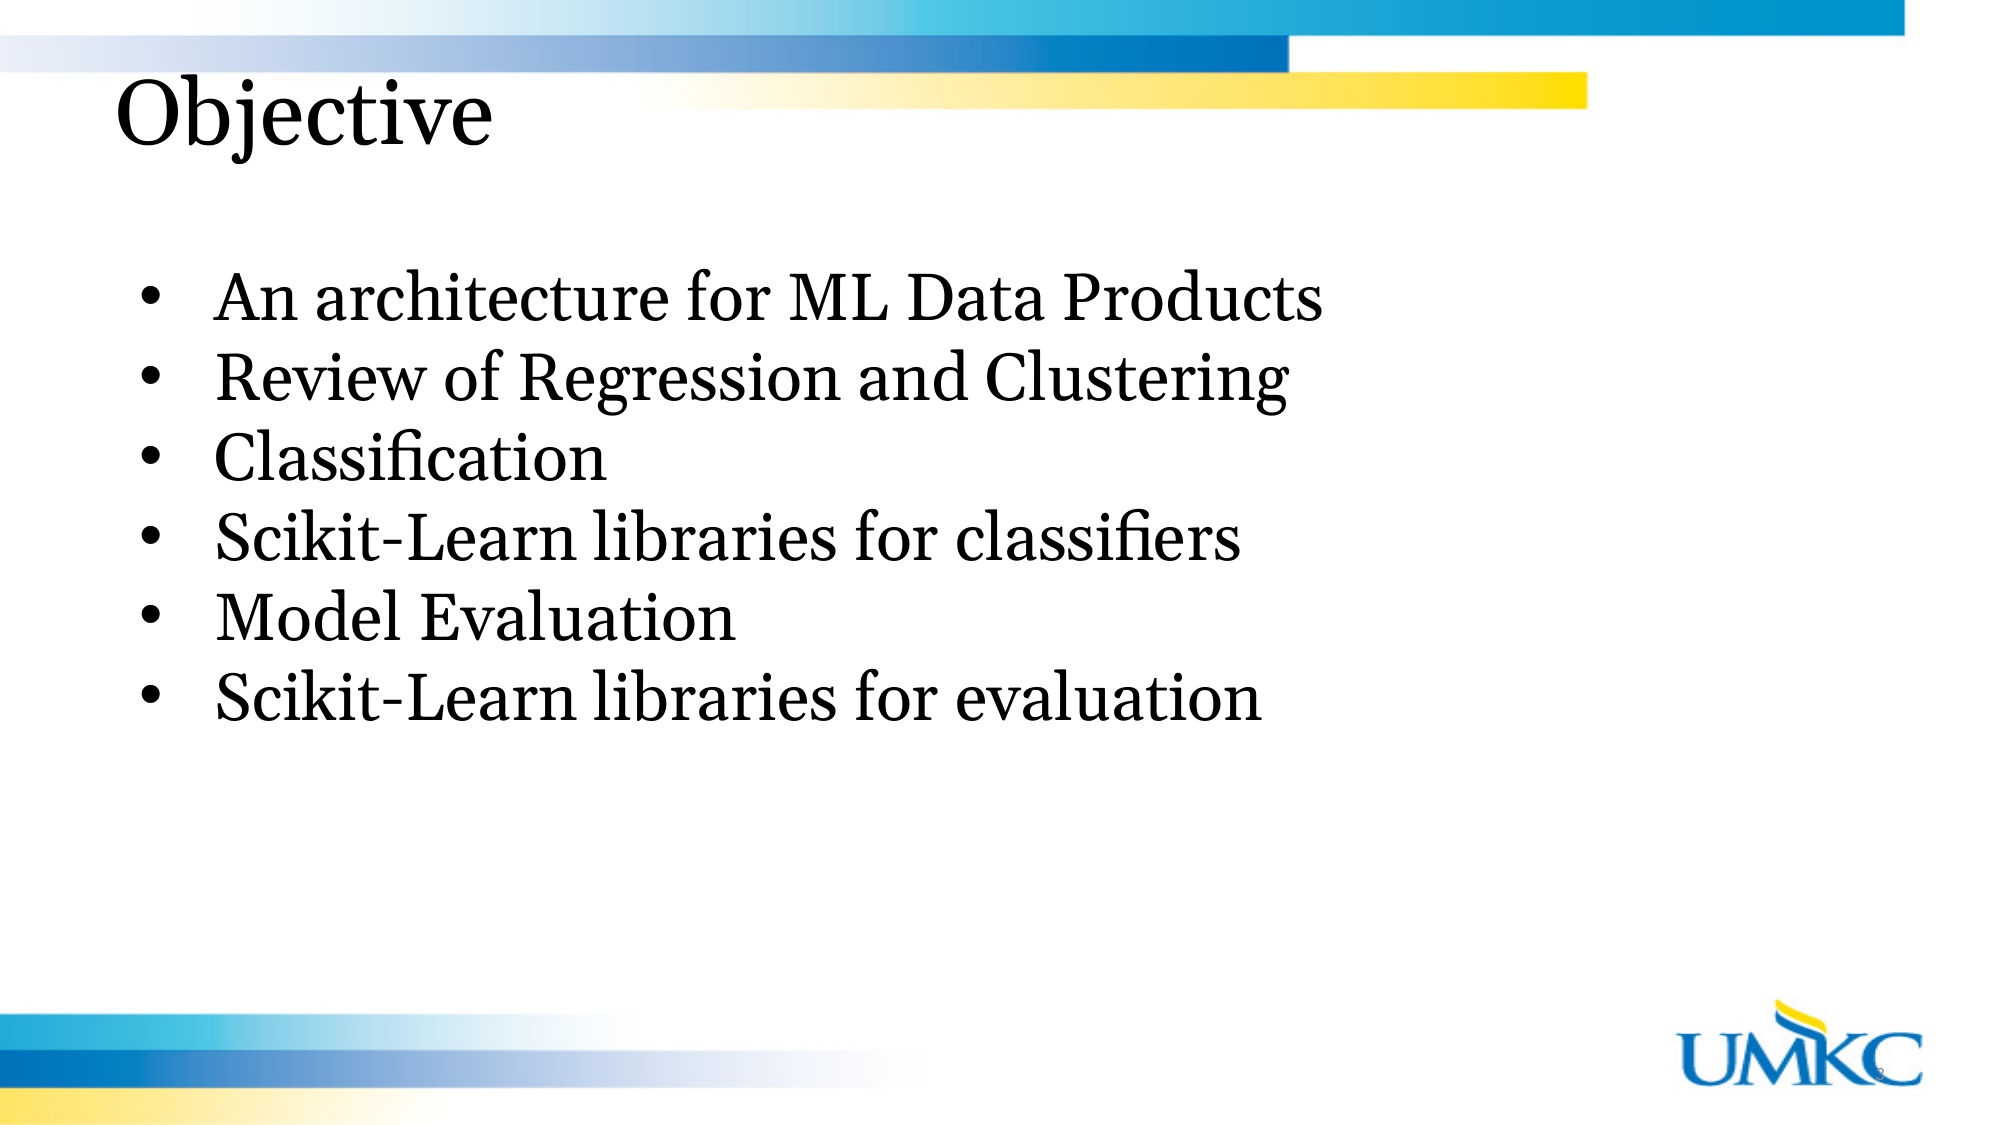

Objective
An architecture for ML Data Products
Review of Regression and Clustering
Classification
Scikit-Learn libraries for classifiers
Model Evaluation
Scikit-Learn libraries for evaluation
3